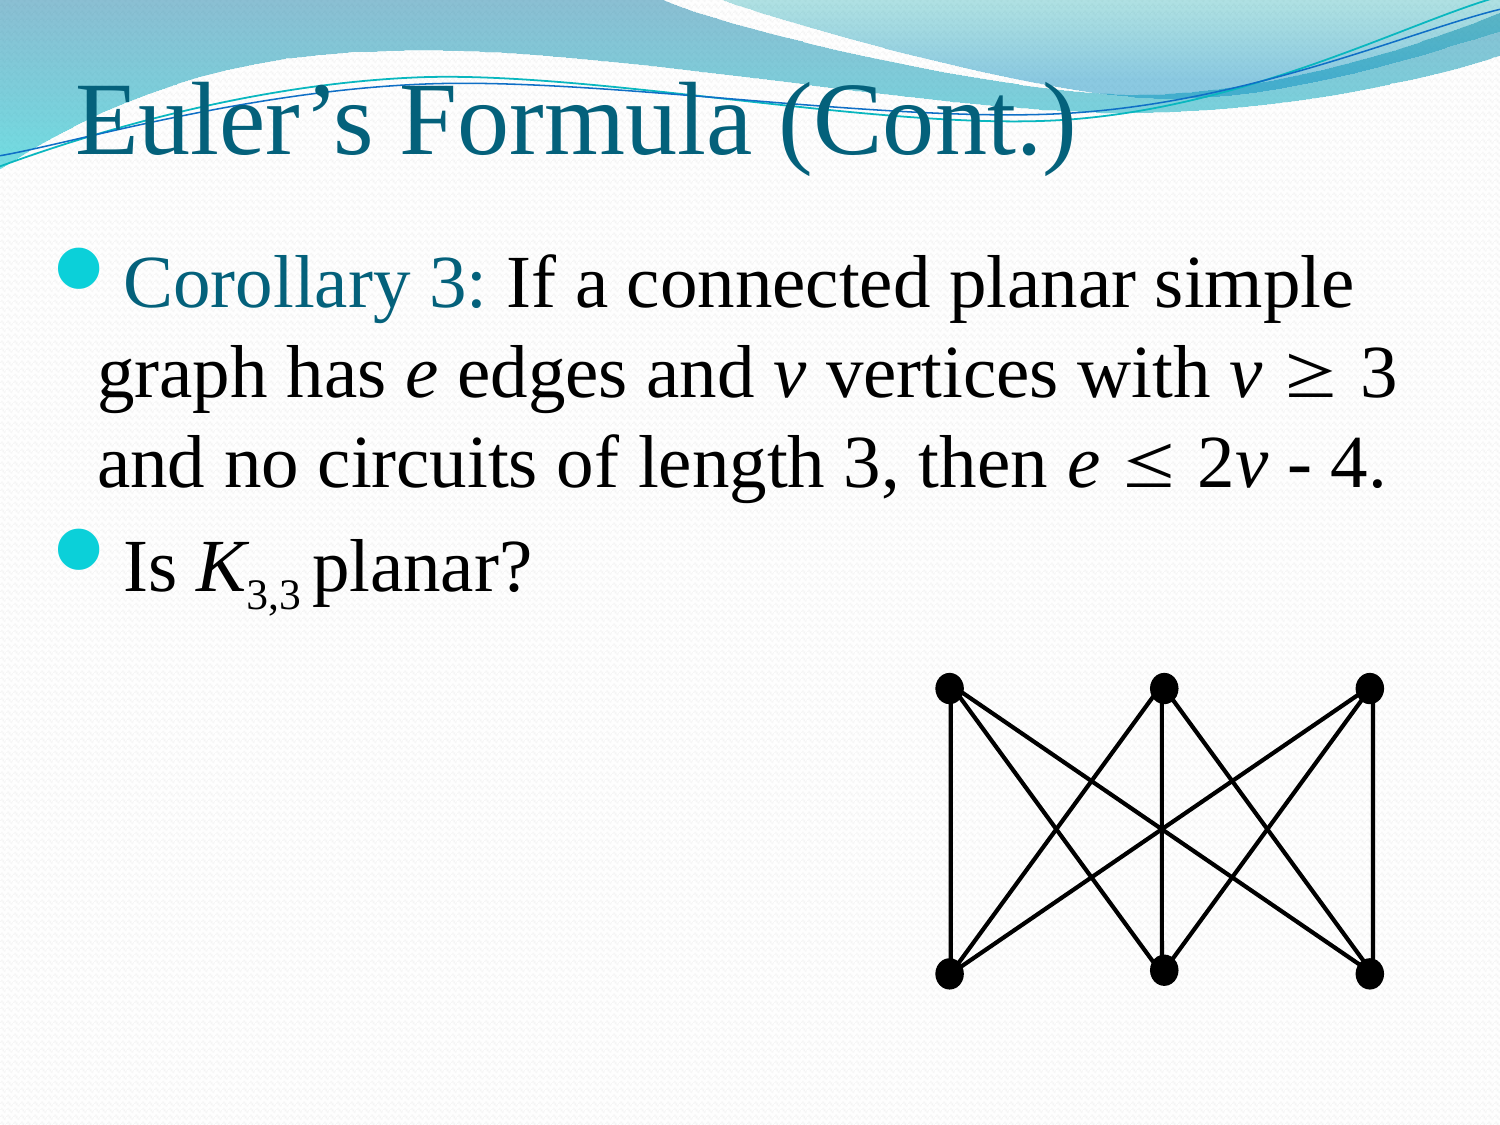

# Euler’s Formula (Cont.)
Corollary 3: If a connected planar simple graph has e edges and v vertices with v ≥ 3 and no circuits of length 3, then e ≤ 2v - 4.
Is K3,3 planar?